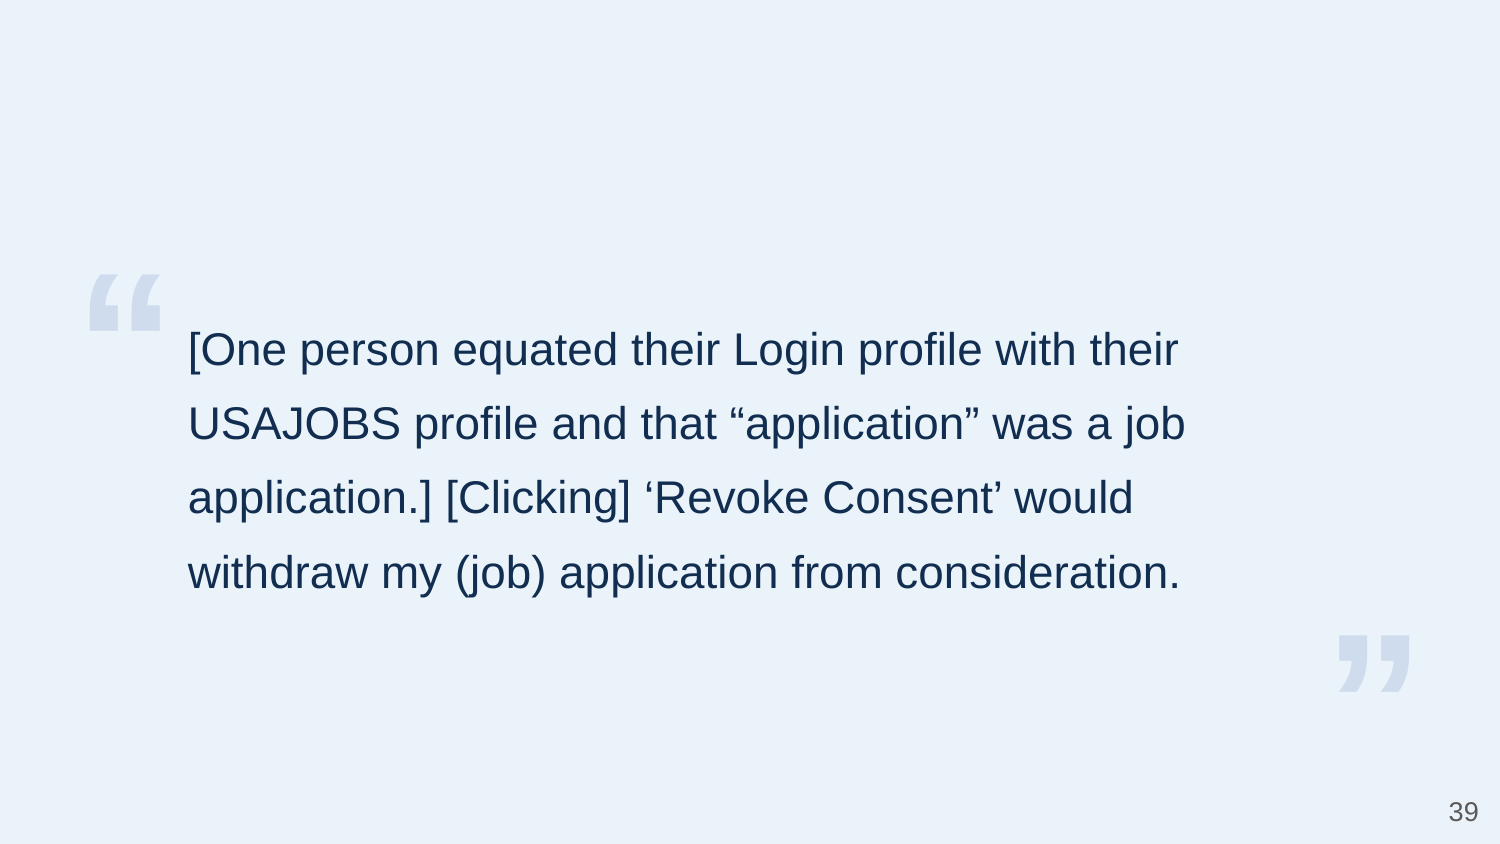

# “
[One person equated their Login profile with their  USAJOBS profile and that “application” was a job application.] [Clicking] ‘Revoke Consent’ would withdraw my (job) application from consideration.
”
39